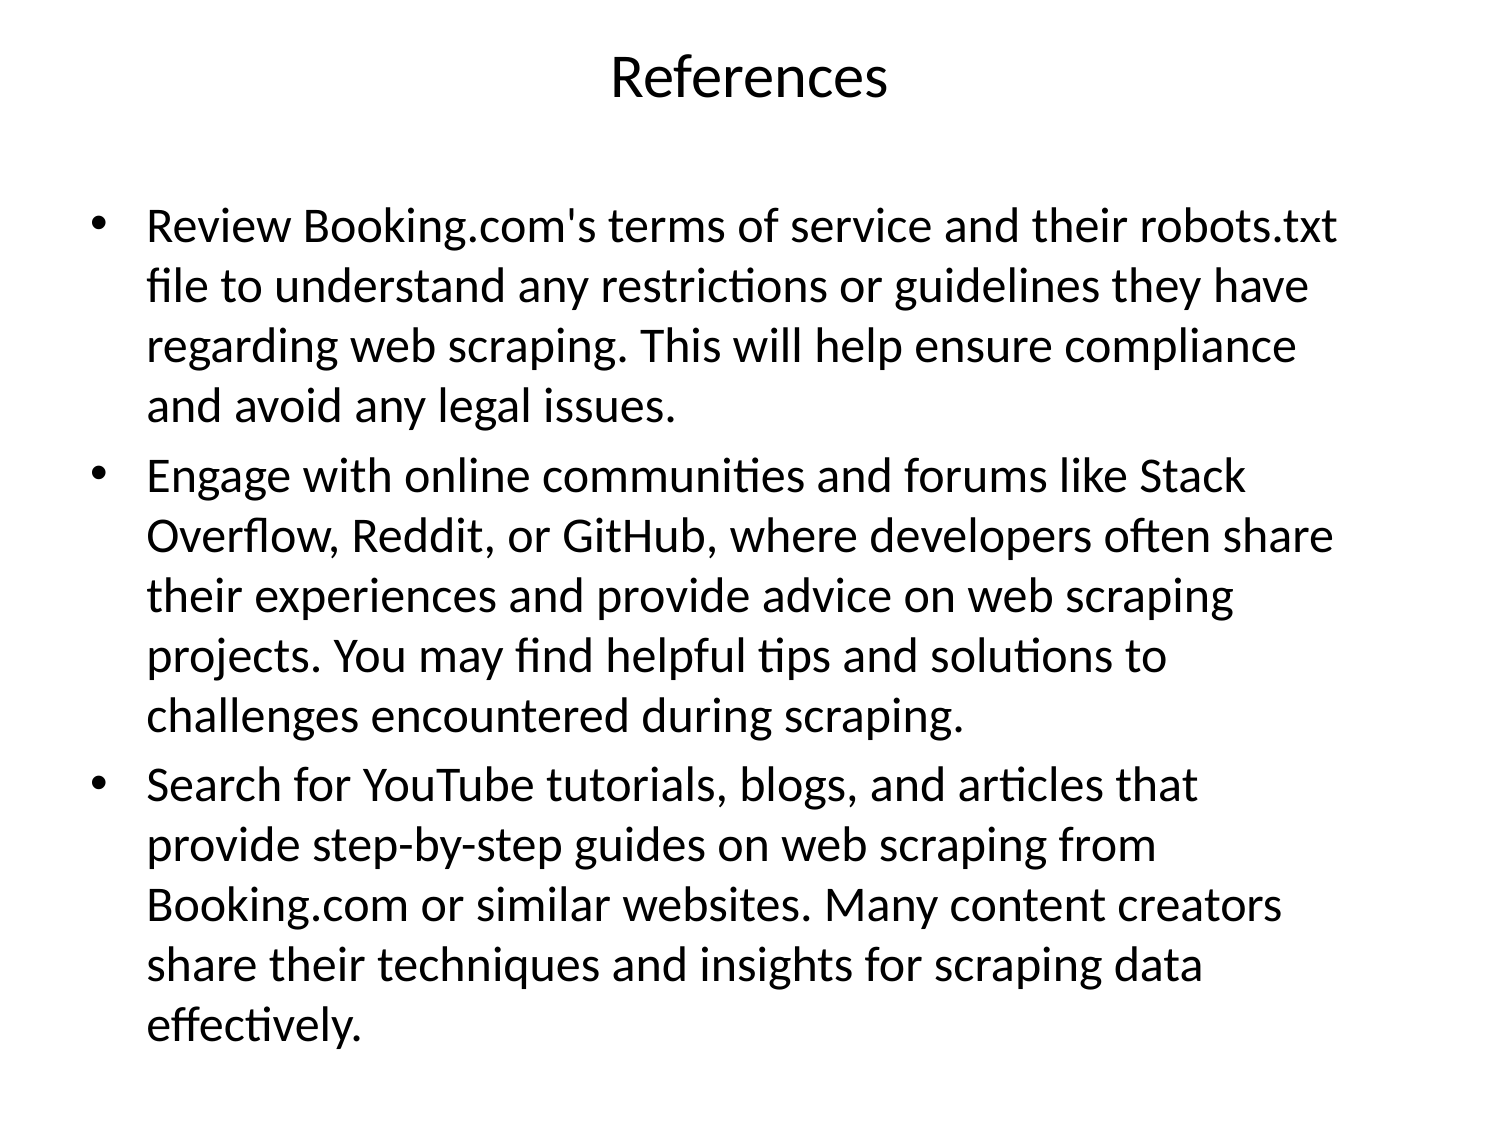

# References
Review Booking.com's terms of service and their robots.txt file to understand any restrictions or guidelines they have regarding web scraping. This will help ensure compliance and avoid any legal issues.
Engage with online communities and forums like Stack Overflow, Reddit, or GitHub, where developers often share their experiences and provide advice on web scraping projects. You may find helpful tips and solutions to challenges encountered during scraping.
Search for YouTube tutorials, blogs, and articles that provide step-by-step guides on web scraping from Booking.com or similar websites. Many content creators share their techniques and insights for scraping data effectively.